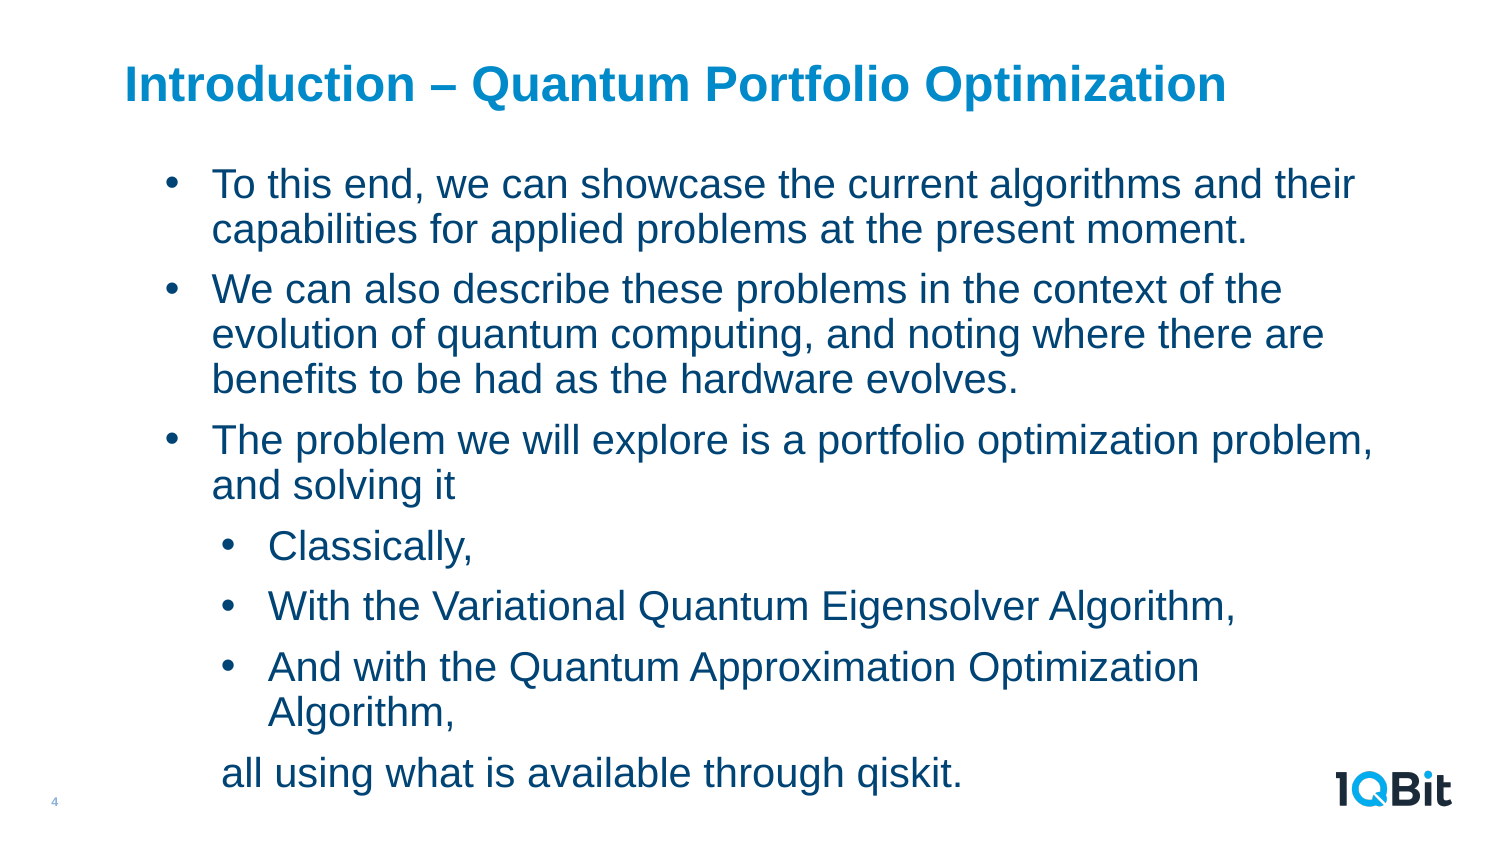

# Introduction – Quantum Portfolio Optimization
To this end, we can showcase the current algorithms and their capabilities for applied problems at the present moment.
We can also describe these problems in the context of the evolution of quantum computing, and noting where there are benefits to be had as the hardware evolves.
The problem we will explore is a portfolio optimization problem, and solving it
Classically,
With the Variational Quantum Eigensolver Algorithm,
And with the Quantum Approximation Optimization Algorithm,
all using what is available through qiskit.

4